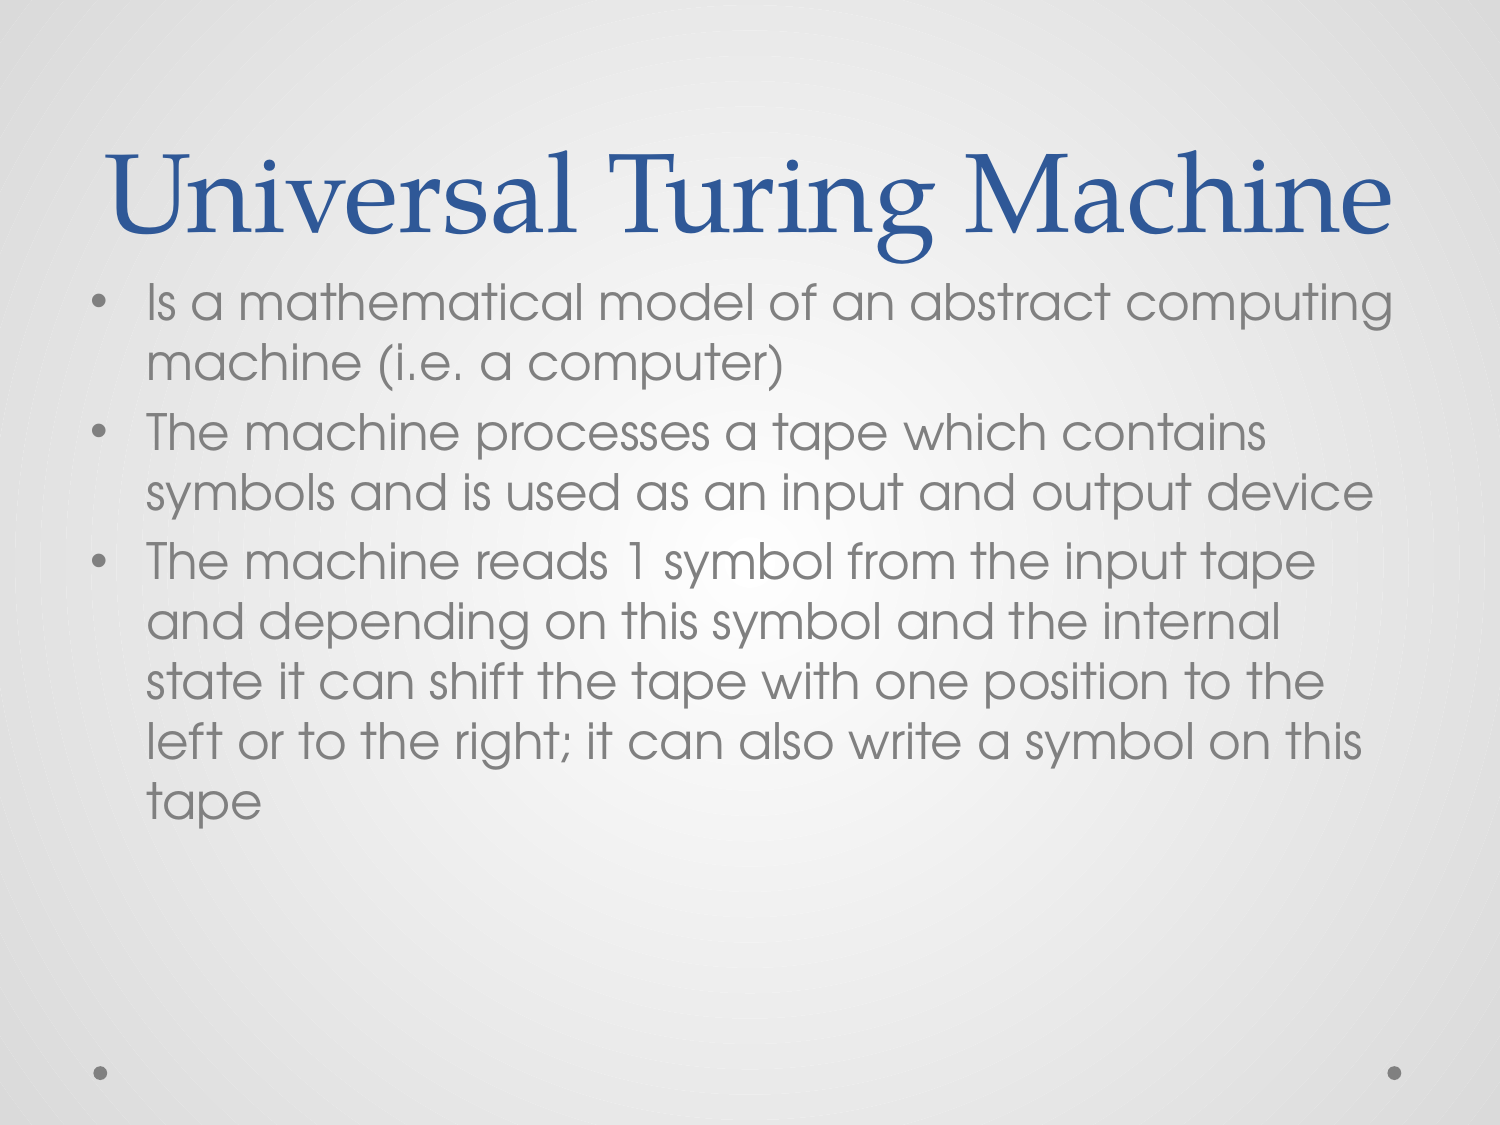

# Universal Turing Machine
Is a mathematical model of an abstract computing machine (i.e. a computer)
The machine processes a tape which contains symbols and is used as an input and output device
The machine reads 1 symbol from the input tape and depending on this symbol and the internal state it can shift the tape with one position to the left or to the right; it can also write a symbol on this tape